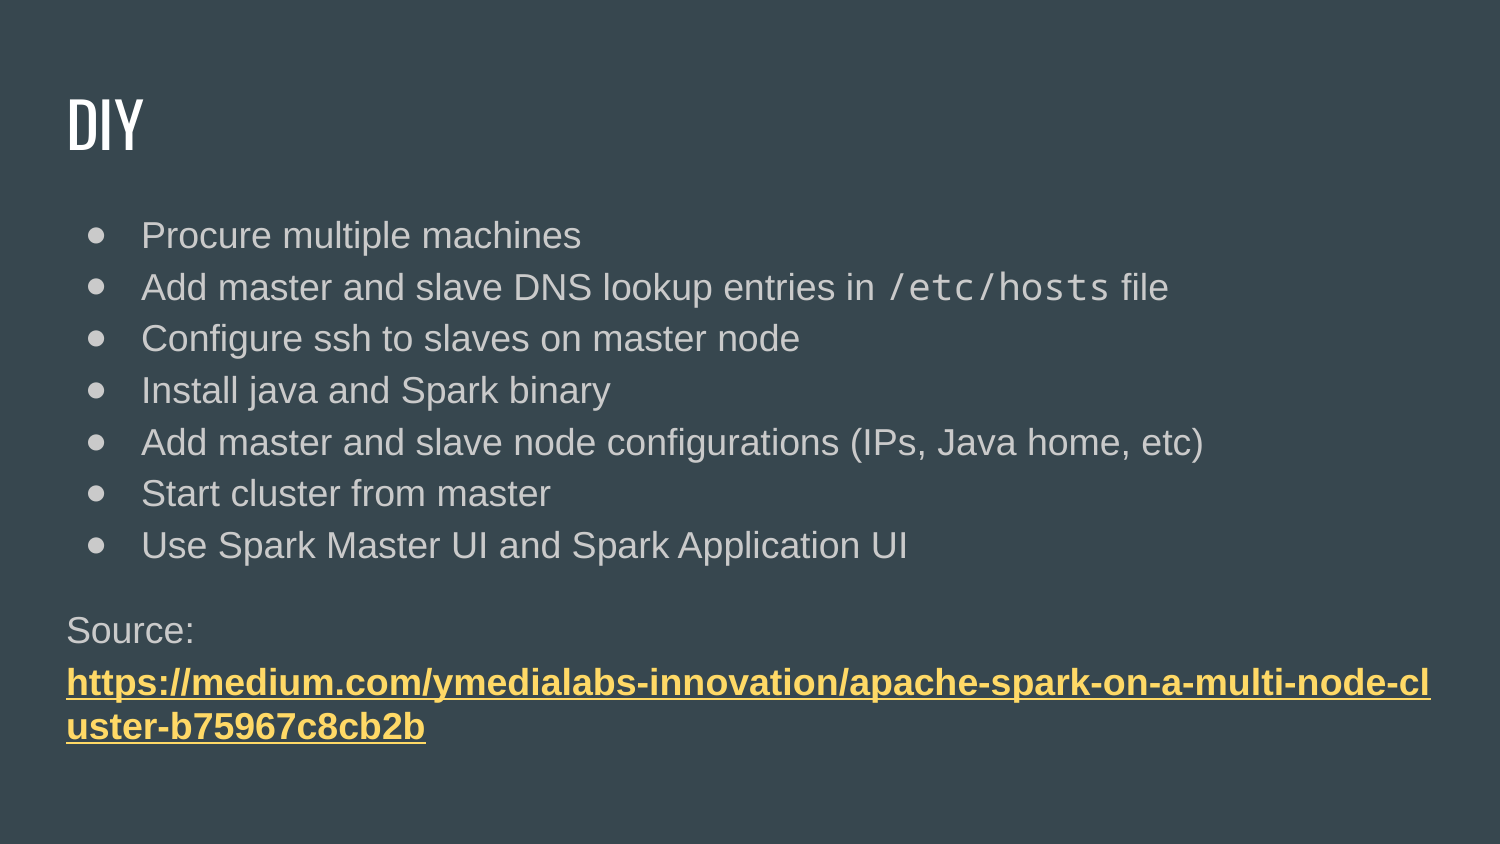

# DIY
Procure multiple machines
Add master and slave DNS lookup entries in /etc/hosts file
Configure ssh to slaves on master node
Install java and Spark binary
Add master and slave node configurations (IPs, Java home, etc)
Start cluster from master
Use Spark Master UI and Spark Application UI
Source: https://medium.com/ymedialabs-innovation/apache-spark-on-a-multi-node-cluster-b75967c8cb2b